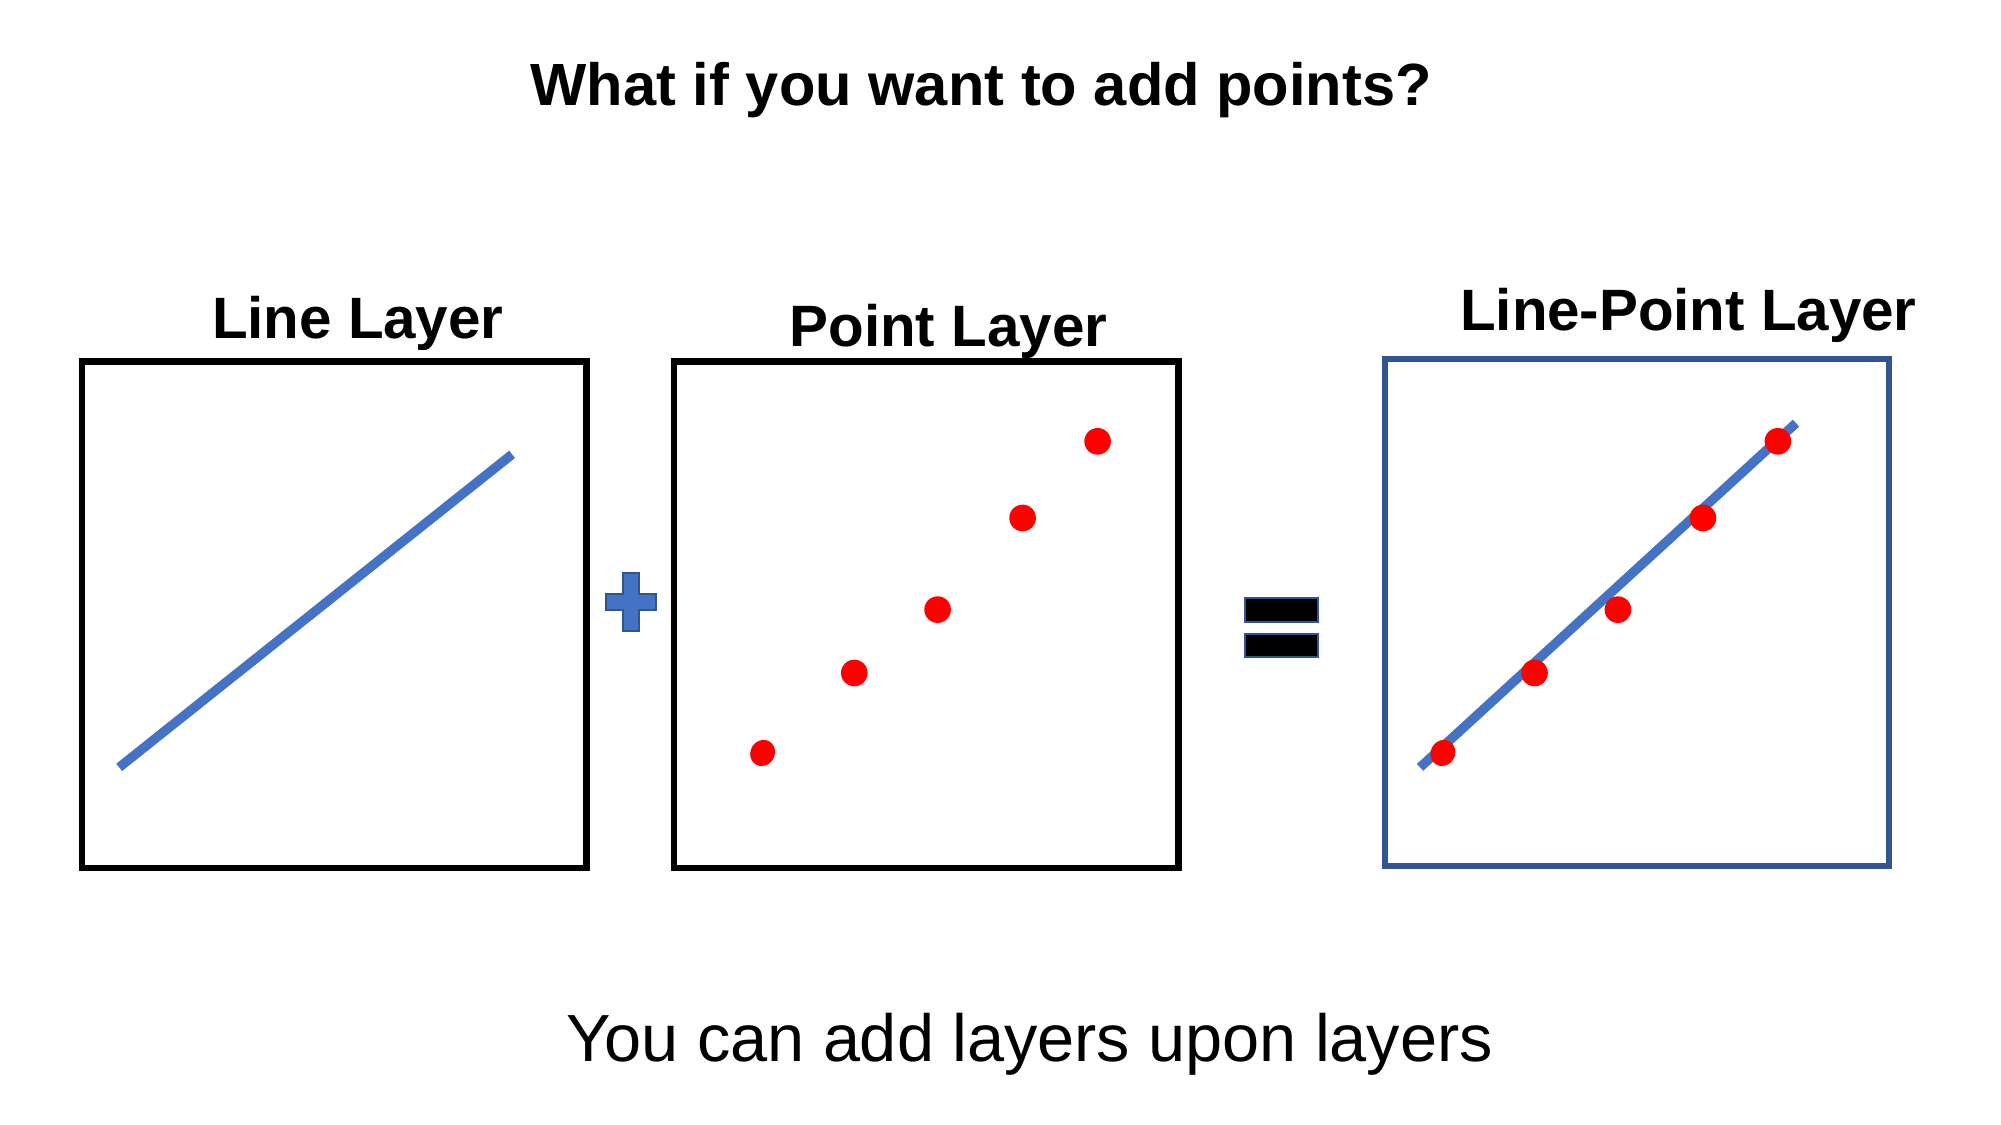

# What if you want to add points?
Line-Point Layer
Line Layer
Point Layer

You can add layers upon layers